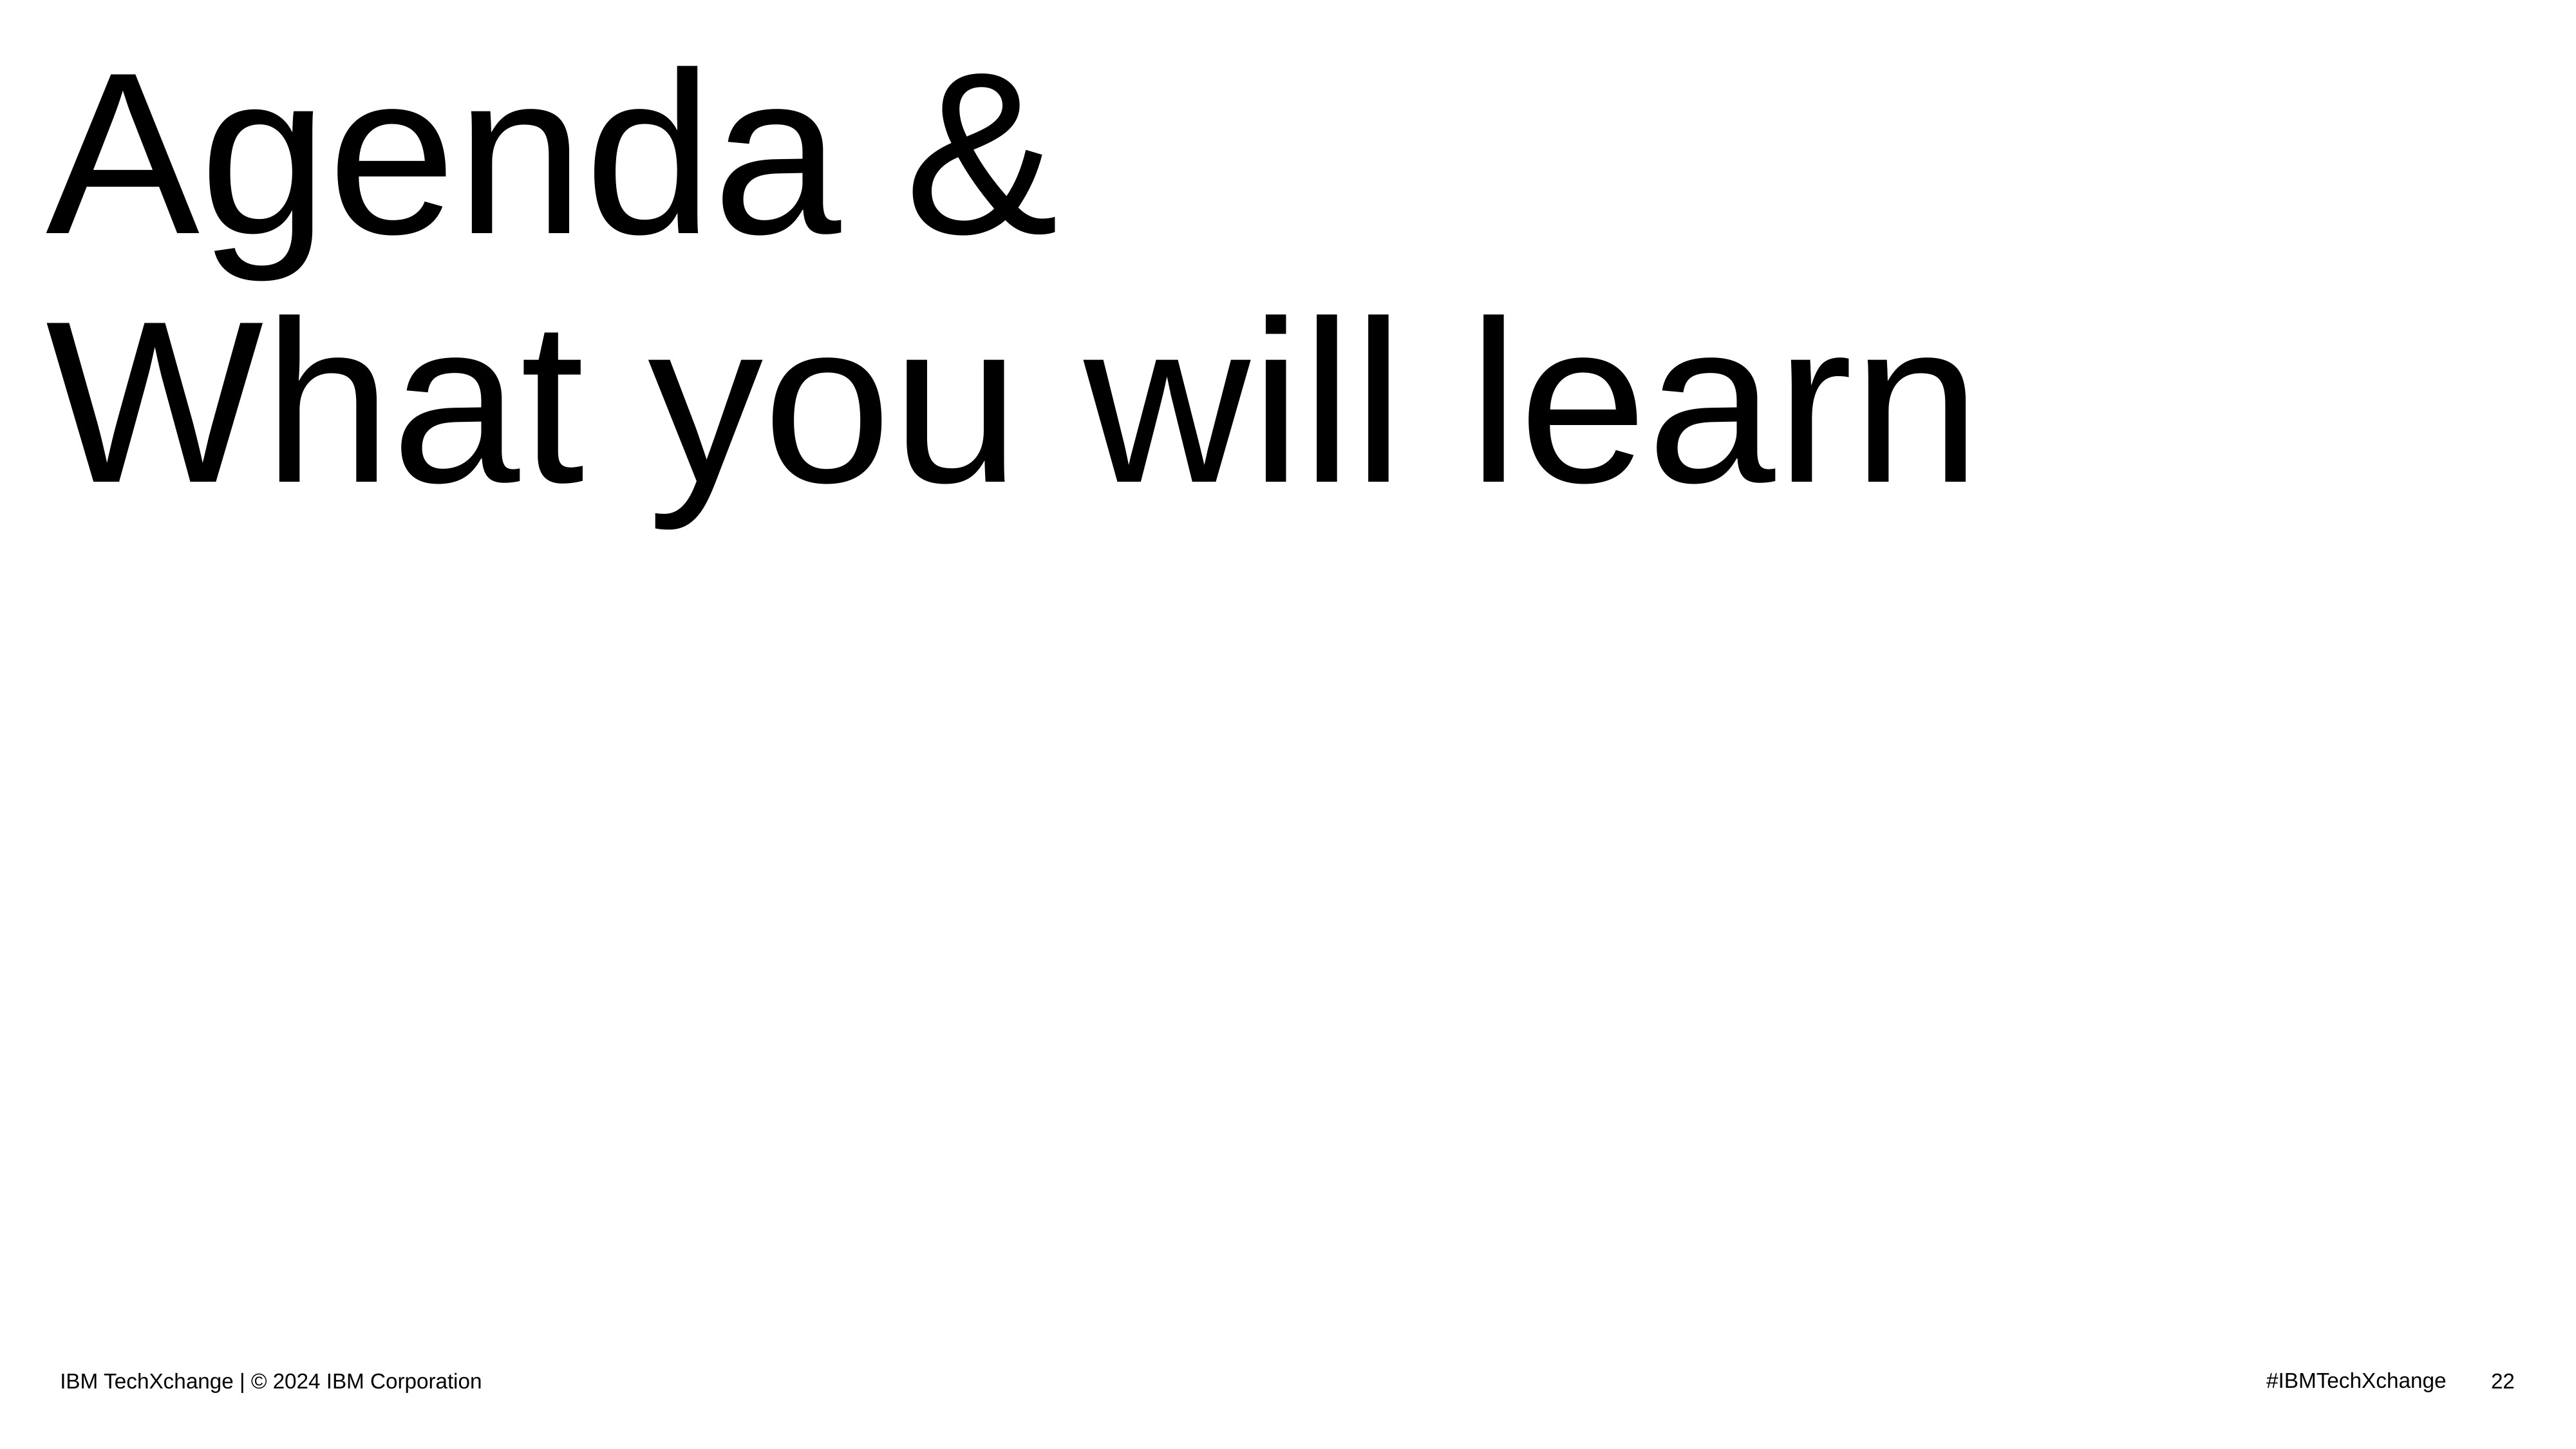

# Agenda & What you will learn
IBM TechXchange | © 2024 IBM Corporation
22